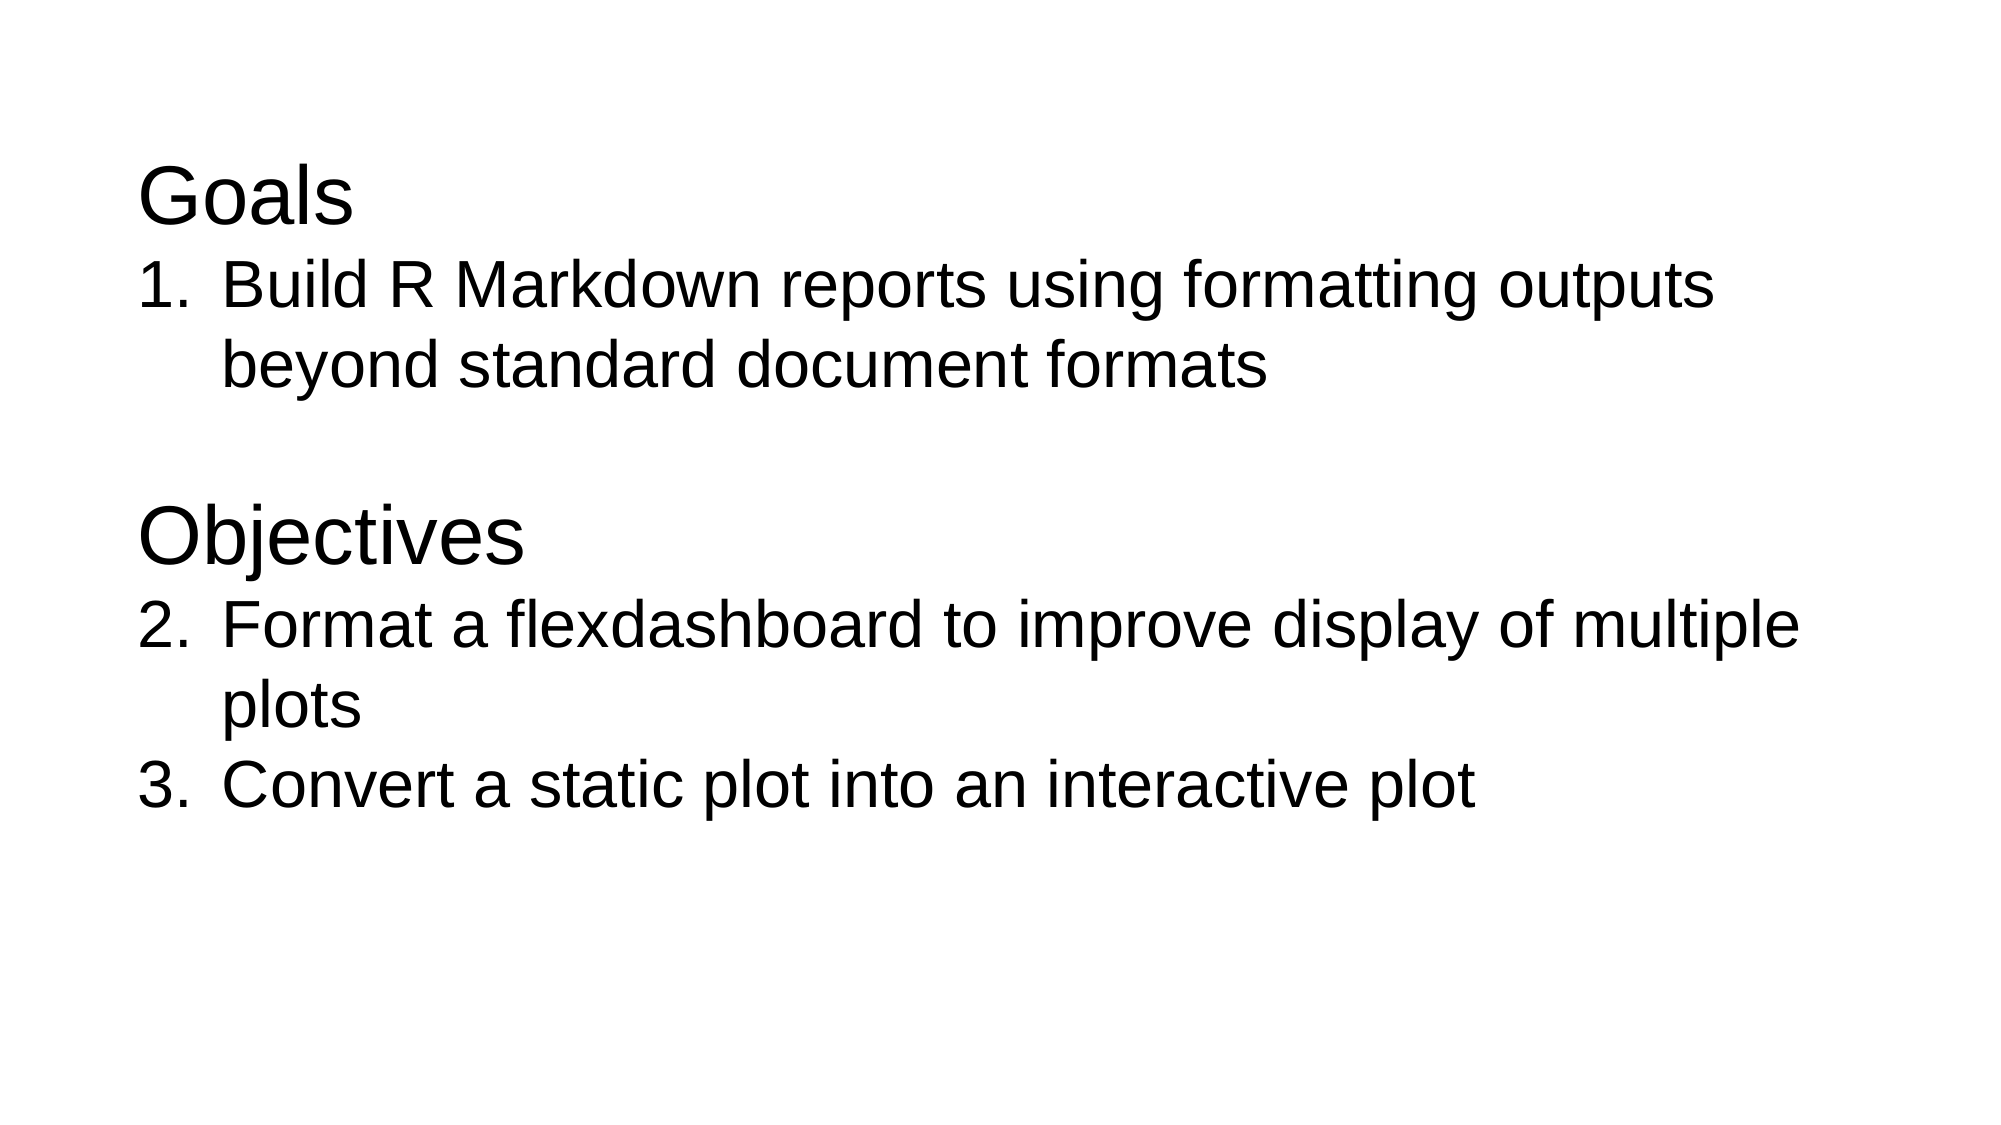

Goals
Build R Markdown reports using formatting outputs beyond standard document formats

Objectives
Format a flexdashboard to improve display of multiple plots
Convert a static plot into an interactive plot